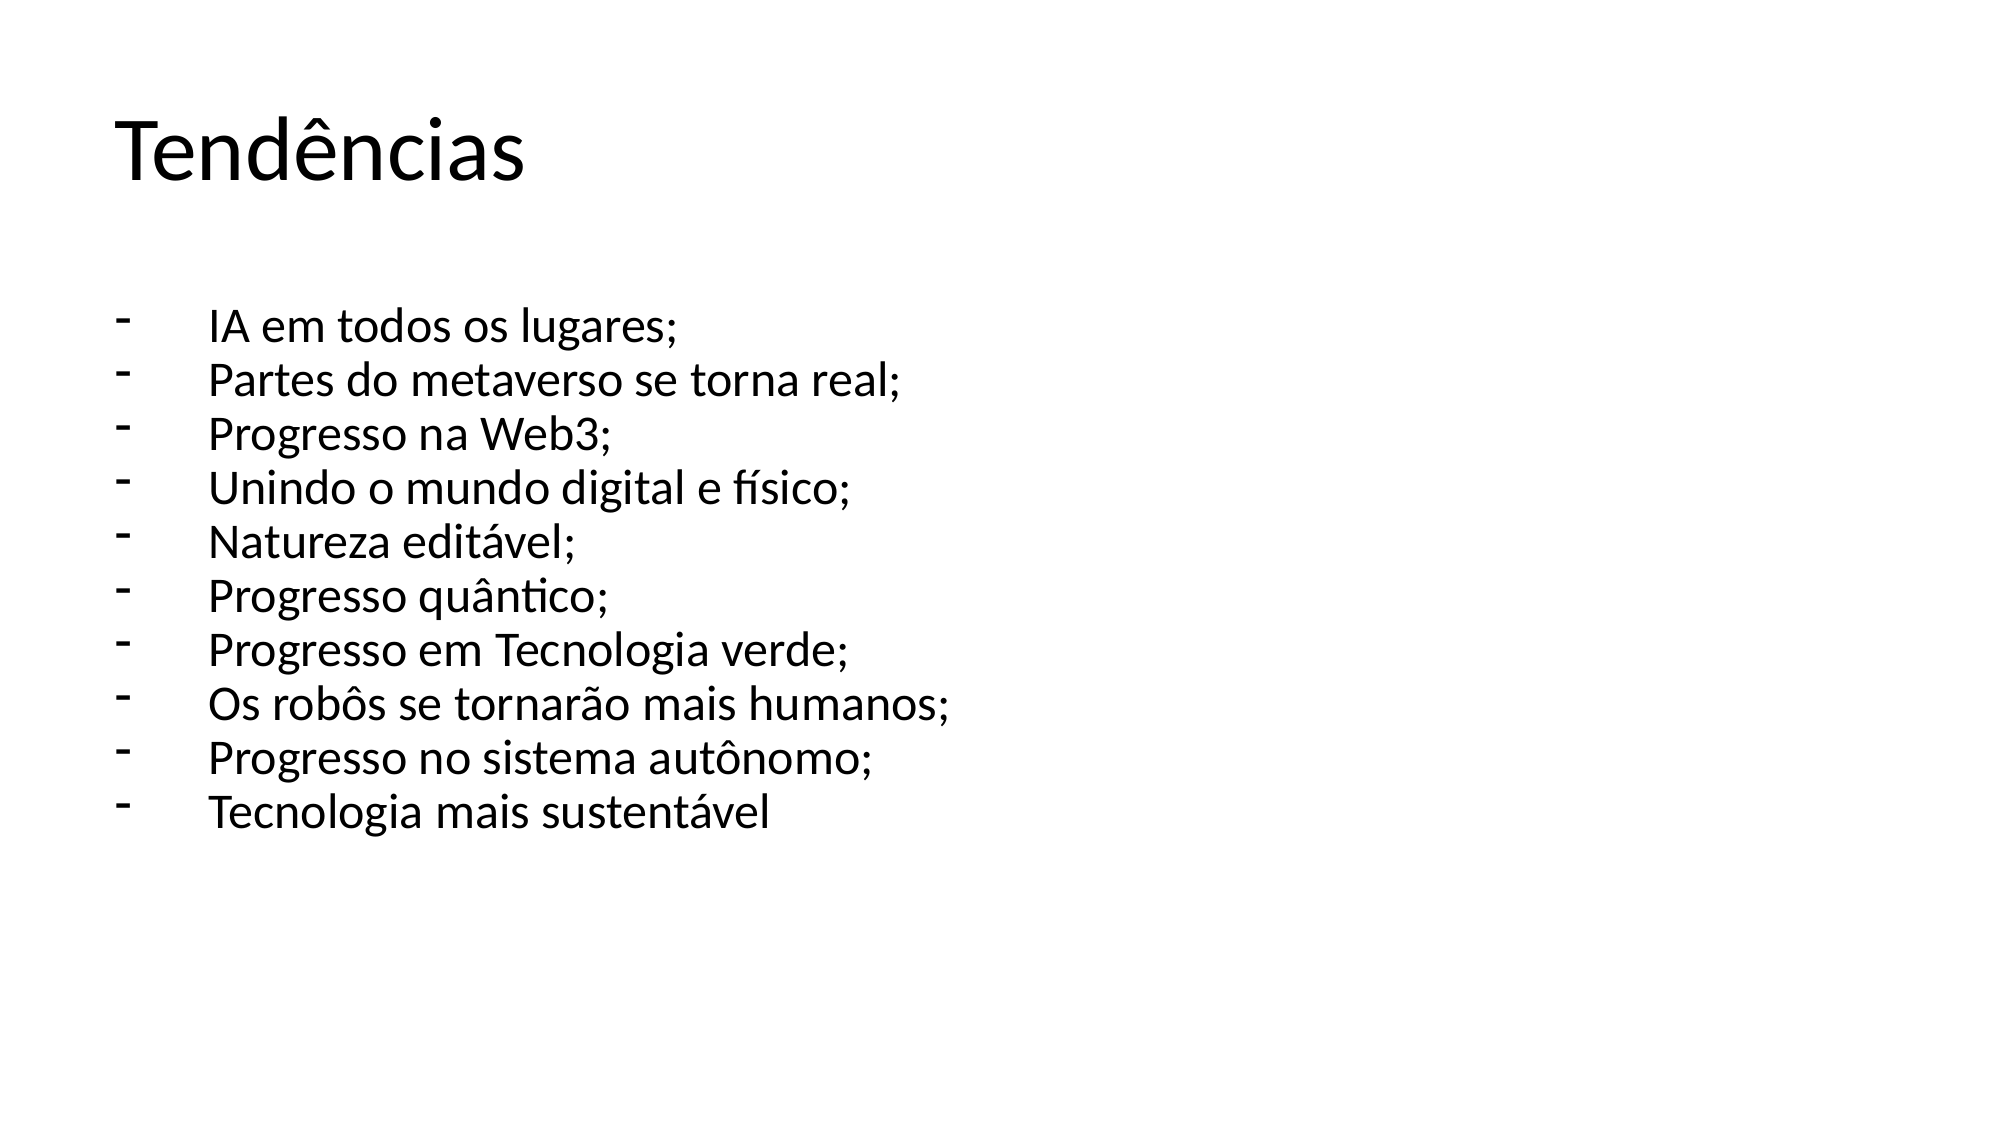

Tendências

IA em todos os lugares;
Partes do metaverso se torna real;
Progresso na Web3;
Unindo o mundo digital e físico;
Natureza editável;
Progresso quântico;
Progresso em Tecnologia verde;
Os robôs se tornarão mais humanos;
Progresso no sistema autônomo;
Tecnologia mais sustentável